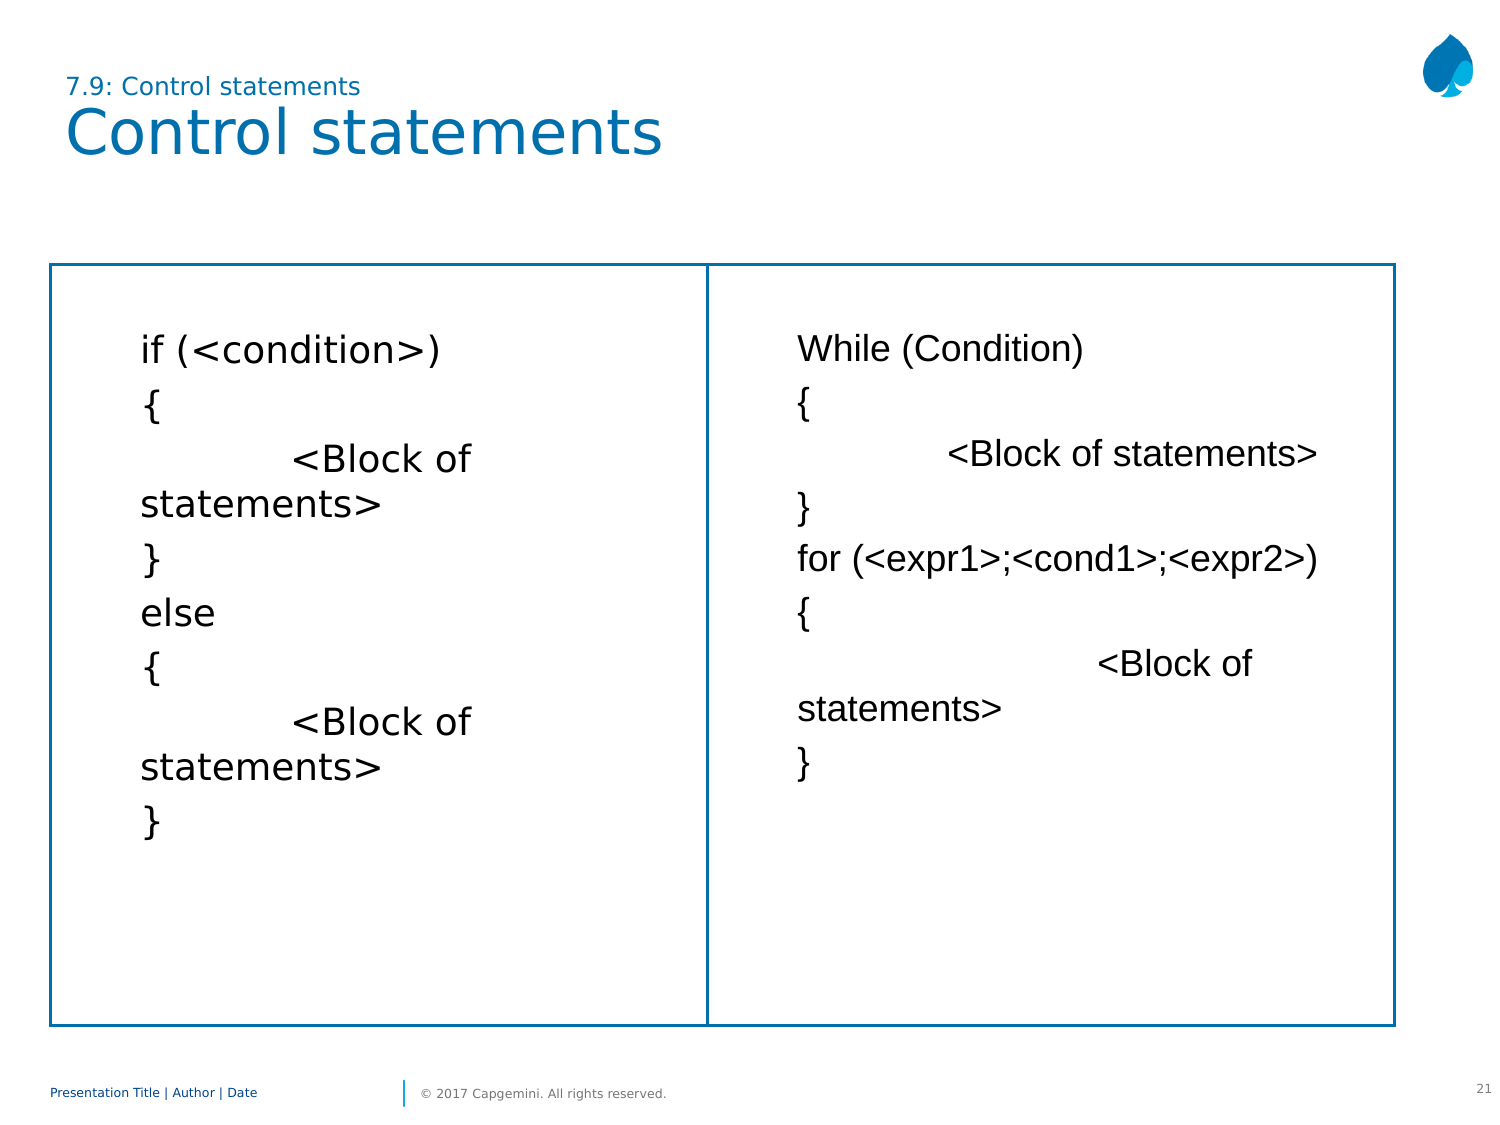

# 7.9: Control statements Control statements

if (<condition>)
{
	<Block of statements>
}
else
{
	<Block of statements>
}

While (Condition)
{
	<Block of statements>
}
for (<expr1>;<cond1>;<expr2>)
{
		<Block of statements>
}